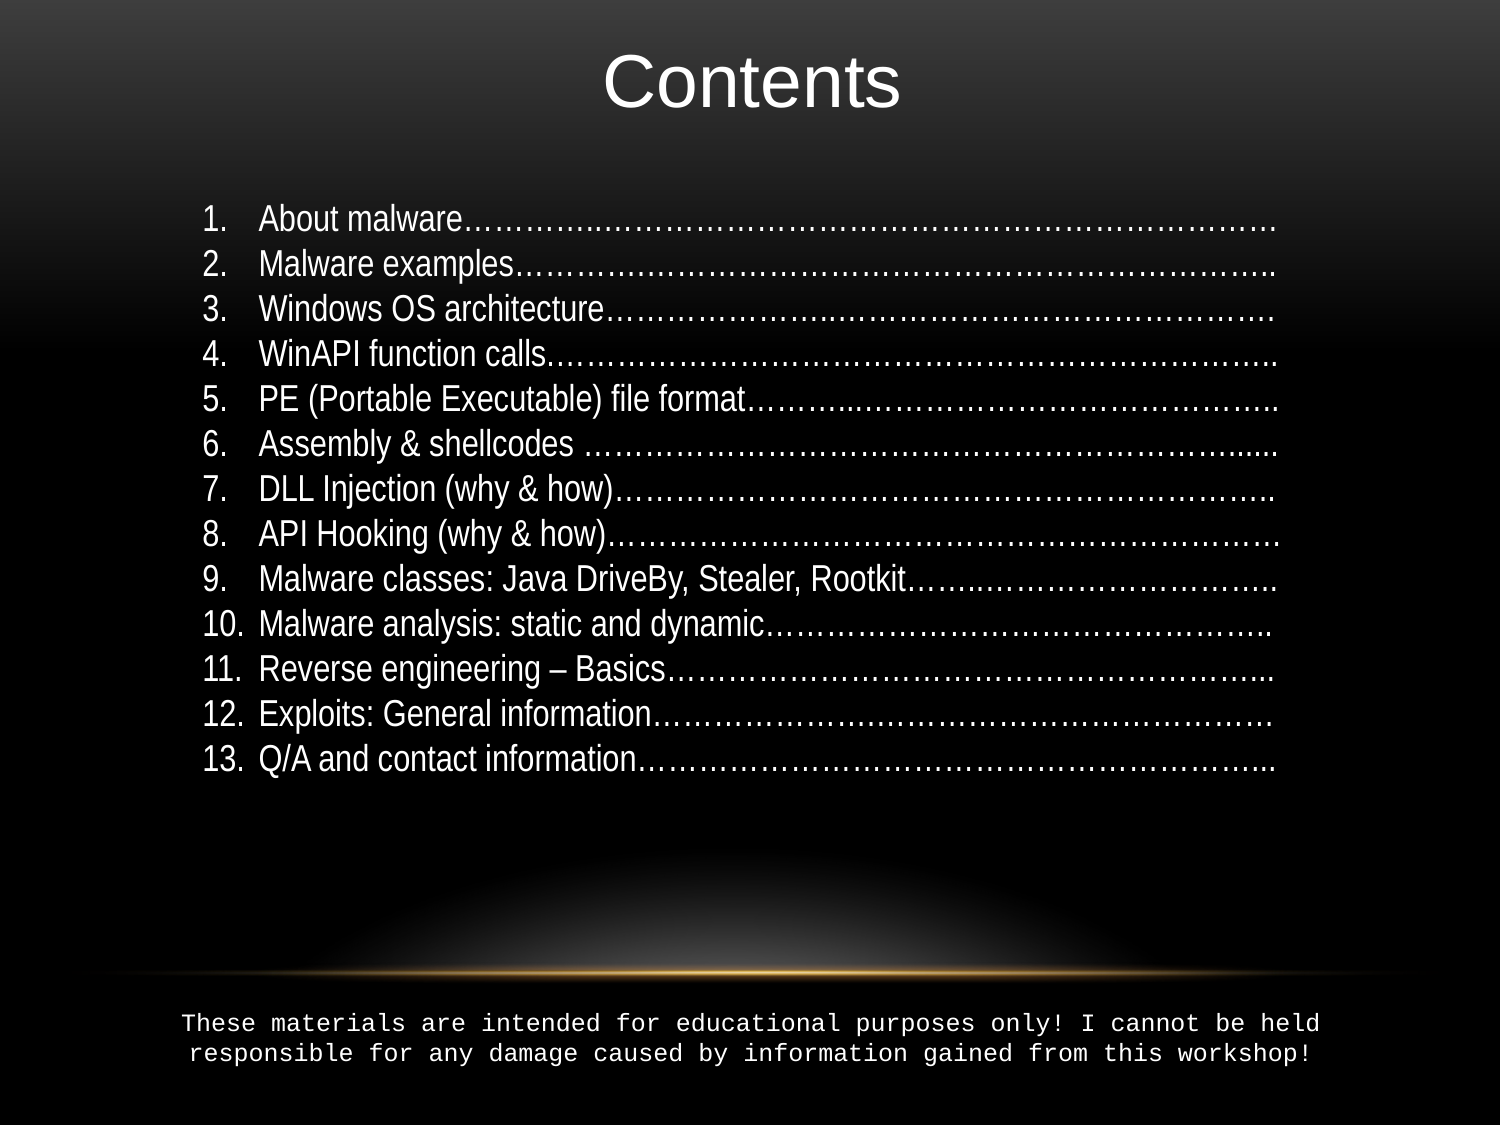

Contents
About malware…………..…………………………………………………………
Malware examples………….……………………………………………………..
Windows OS architecture…………………..…………………………………….
WinAPI function calls.……………………………………………………………..
PE (Portable Executable) file format………...…………………………………..
Assembly & shellcodes ………………………………………………………......
DLL Injection (why & how)………………………………………………………..
API Hooking (why & how)…………………………………………………………
Malware classes: Java DriveBy, Stealer, Rootkit……..………………………..
Malware analysis: static and dynamic…………………………………………..
Reverse engineering – Basics…………………………………………………...
Exploits: General information………………….…………………………………
Q/A and contact information……………………………………………………...
These materials are intended for educational purposes only! I cannot be held responsible for any damage caused by information gained from this workshop!